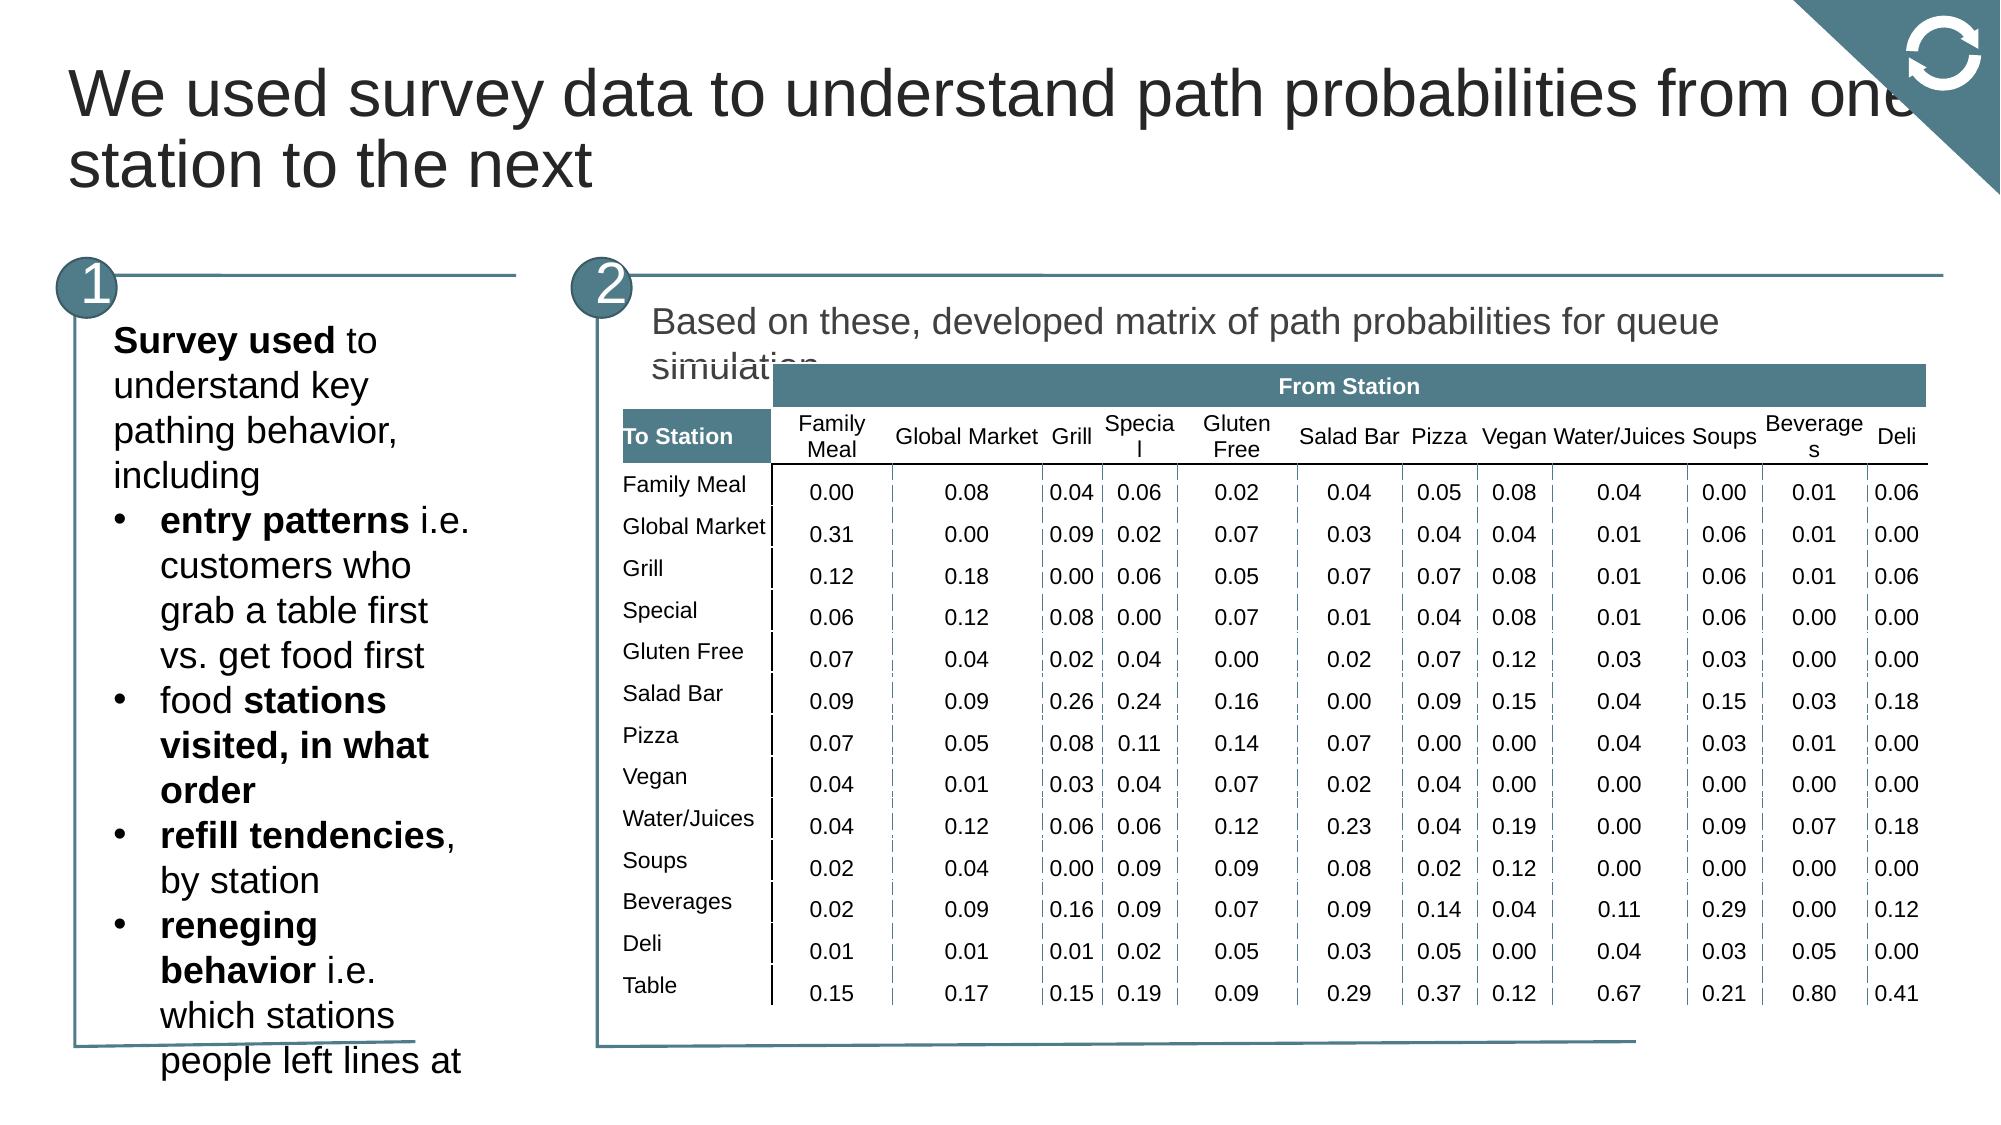

We used survey data to understand path probabilities from one station to the next
1
2

Based on these, developed matrix of path probabilities for queue simulation
Survey used to understand key pathing behavior, including
entry patterns i.e. customers who grab a table first vs. get food first
food stations visited, in what order
refill tendencies, by station
reneging behavior i.e. which stations people left lines at
|  | From Station |  |  |  |  |  |  |  |  |  |  |  |
| --- | --- | --- | --- | --- | --- | --- | --- | --- | --- | --- | --- | --- |
| To Station | Family Meal | Global Market | Grill | Special | Gluten Free | Salad Bar | Pizza | Vegan | Water/Juices | Soups | Beverages | Deli |
| Family Meal | 0.00 | 0.08 | 0.04 | 0.06 | 0.02 | 0.04 | 0.05 | 0.08 | 0.04 | 0.00 | 0.01 | 0.06 |
| Global Market | 0.31 | 0.00 | 0.09 | 0.02 | 0.07 | 0.03 | 0.04 | 0.04 | 0.01 | 0.06 | 0.01 | 0.00 |
| Grill | 0.12 | 0.18 | 0.00 | 0.06 | 0.05 | 0.07 | 0.07 | 0.08 | 0.01 | 0.06 | 0.01 | 0.06 |
| Special | 0.06 | 0.12 | 0.08 | 0.00 | 0.07 | 0.01 | 0.04 | 0.08 | 0.01 | 0.06 | 0.00 | 0.00 |
| Gluten Free | 0.07 | 0.04 | 0.02 | 0.04 | 0.00 | 0.02 | 0.07 | 0.12 | 0.03 | 0.03 | 0.00 | 0.00 |
| Salad Bar | 0.09 | 0.09 | 0.26 | 0.24 | 0.16 | 0.00 | 0.09 | 0.15 | 0.04 | 0.15 | 0.03 | 0.18 |
| Pizza | 0.07 | 0.05 | 0.08 | 0.11 | 0.14 | 0.07 | 0.00 | 0.00 | 0.04 | 0.03 | 0.01 | 0.00 |
| Vegan | 0.04 | 0.01 | 0.03 | 0.04 | 0.07 | 0.02 | 0.04 | 0.00 | 0.00 | 0.00 | 0.00 | 0.00 |
| Water/Juices | 0.04 | 0.12 | 0.06 | 0.06 | 0.12 | 0.23 | 0.04 | 0.19 | 0.00 | 0.09 | 0.07 | 0.18 |
| Soups | 0.02 | 0.04 | 0.00 | 0.09 | 0.09 | 0.08 | 0.02 | 0.12 | 0.00 | 0.00 | 0.00 | 0.00 |
| Beverages | 0.02 | 0.09 | 0.16 | 0.09 | 0.07 | 0.09 | 0.14 | 0.04 | 0.11 | 0.29 | 0.00 | 0.12 |
| Deli | 0.01 | 0.01 | 0.01 | 0.02 | 0.05 | 0.03 | 0.05 | 0.00 | 0.04 | 0.03 | 0.05 | 0.00 |
| Table | 0.15 | 0.17 | 0.15 | 0.19 | 0.09 | 0.29 | 0.37 | 0.12 | 0.67 | 0.21 | 0.80 | 0.41 |